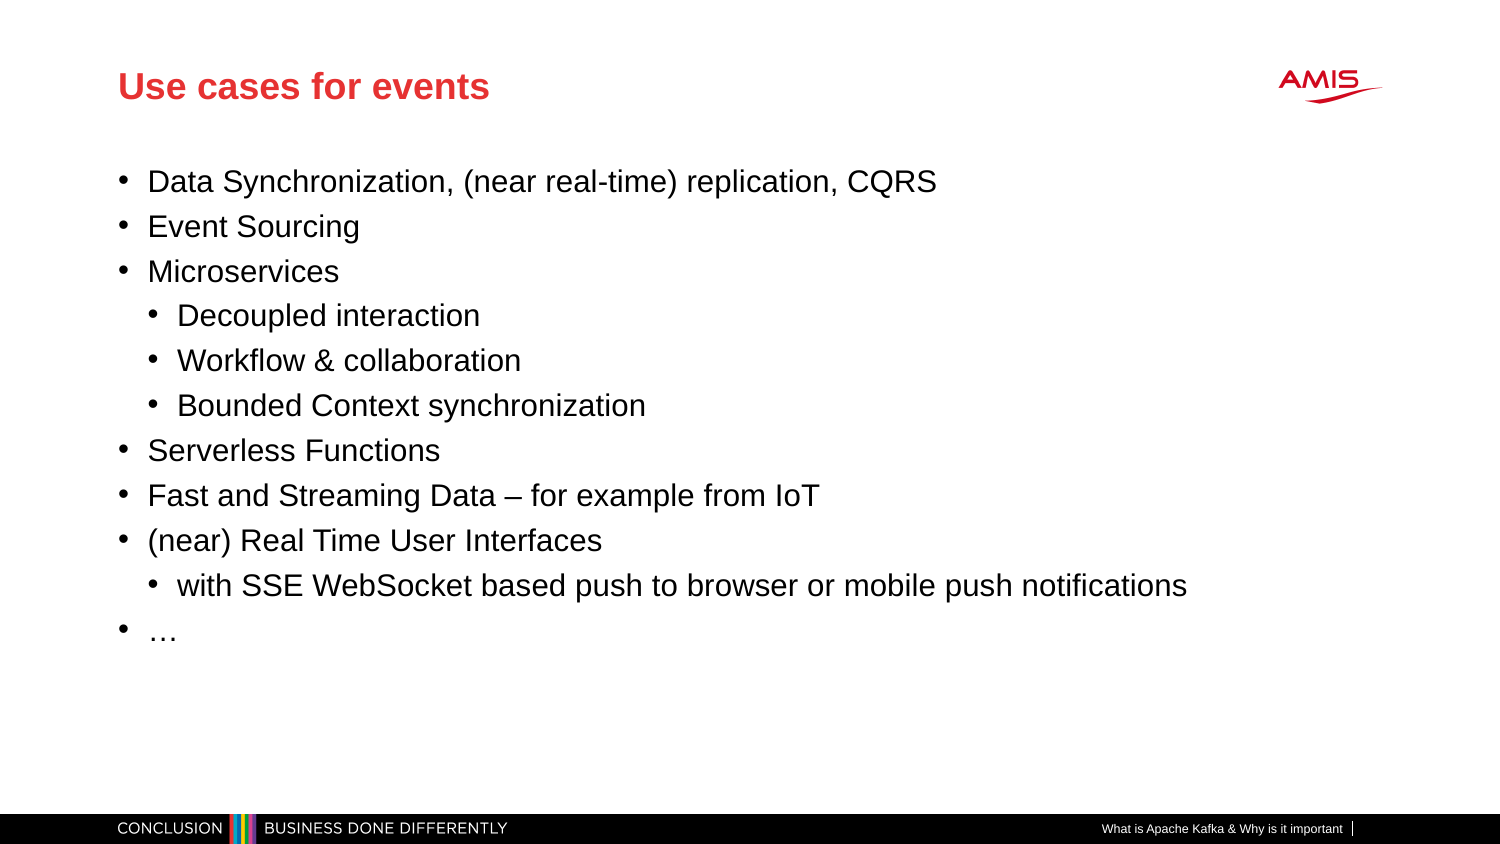

# Use cases for events
Data Synchronization, (near real-time) replication, CQRS
Event Sourcing
Microservices
Decoupled interaction
Workflow & collaboration
Bounded Context synchronization
Serverless Functions
Fast and Streaming Data – for example from IoT
(near) Real Time User Interfaces
with SSE WebSocket based push to browser or mobile push notifications
…

What is Apache Kafka & Why is it important